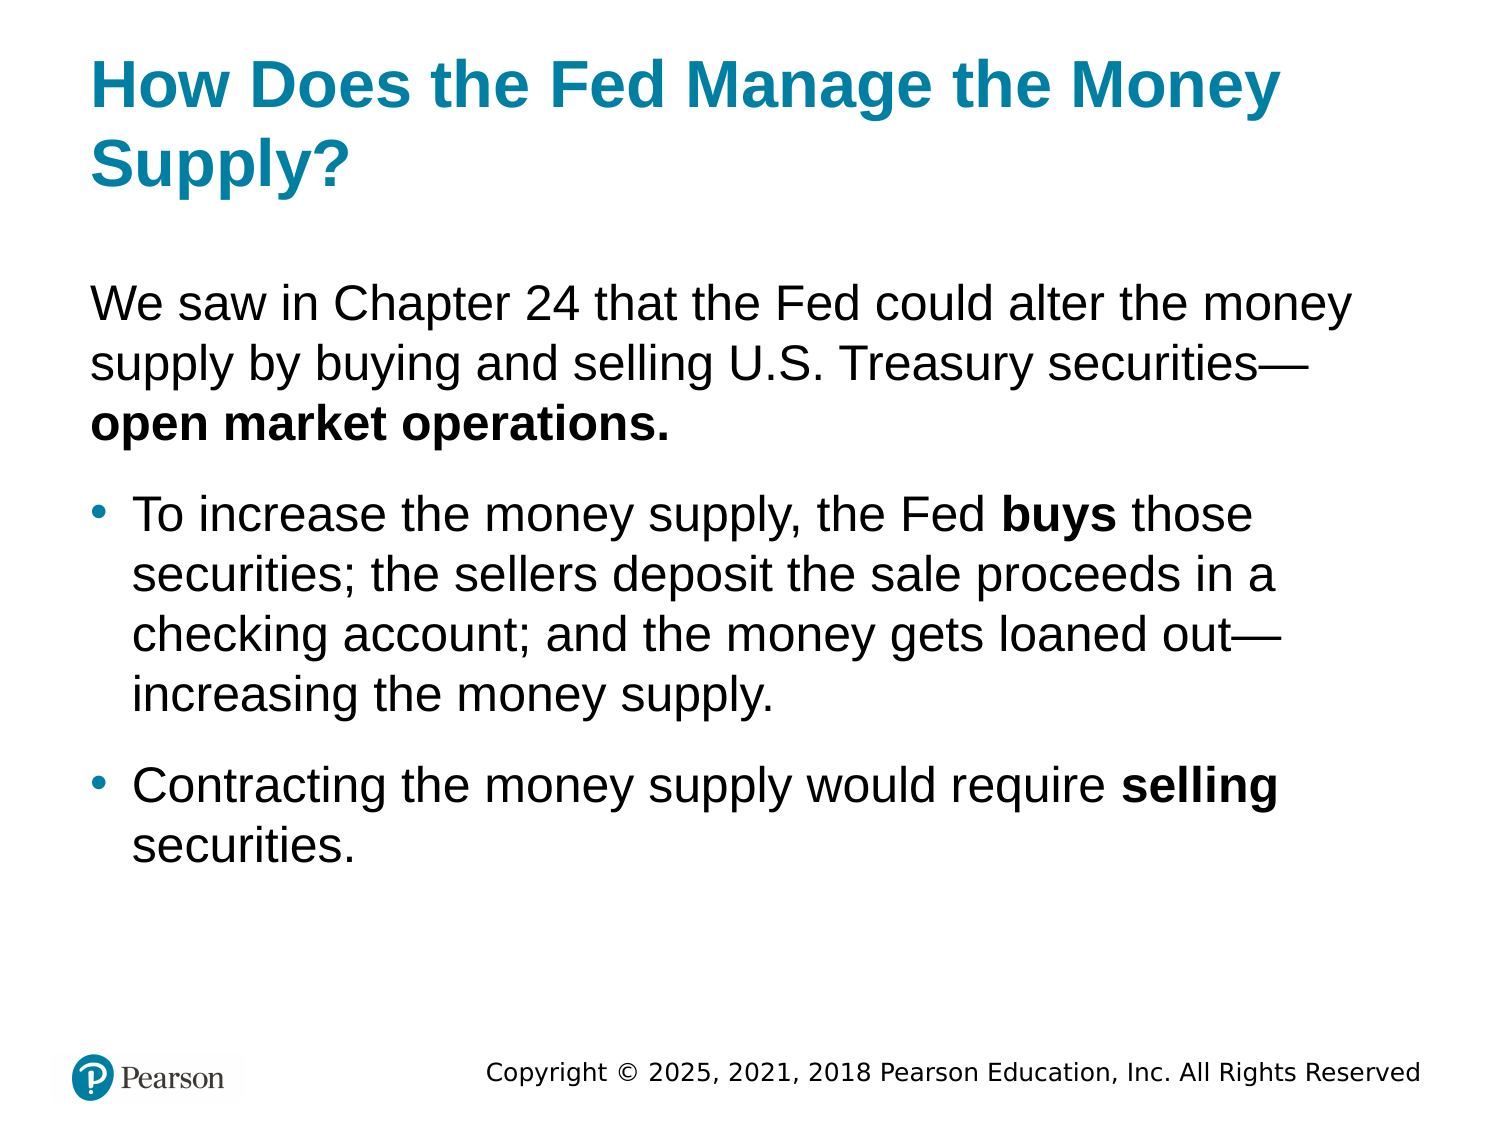

# How Does the Fed Manage the Money Supply?
We saw in Chapter 24 that the Fed could alter the money supply by buying and selling U.S. Treasury securities—open market operations.
To increase the money supply, the Fed buys those securities; the sellers deposit the sale proceeds in a checking account; and the money gets loaned out—increasing the money supply.
Contracting the money supply would require selling securities.